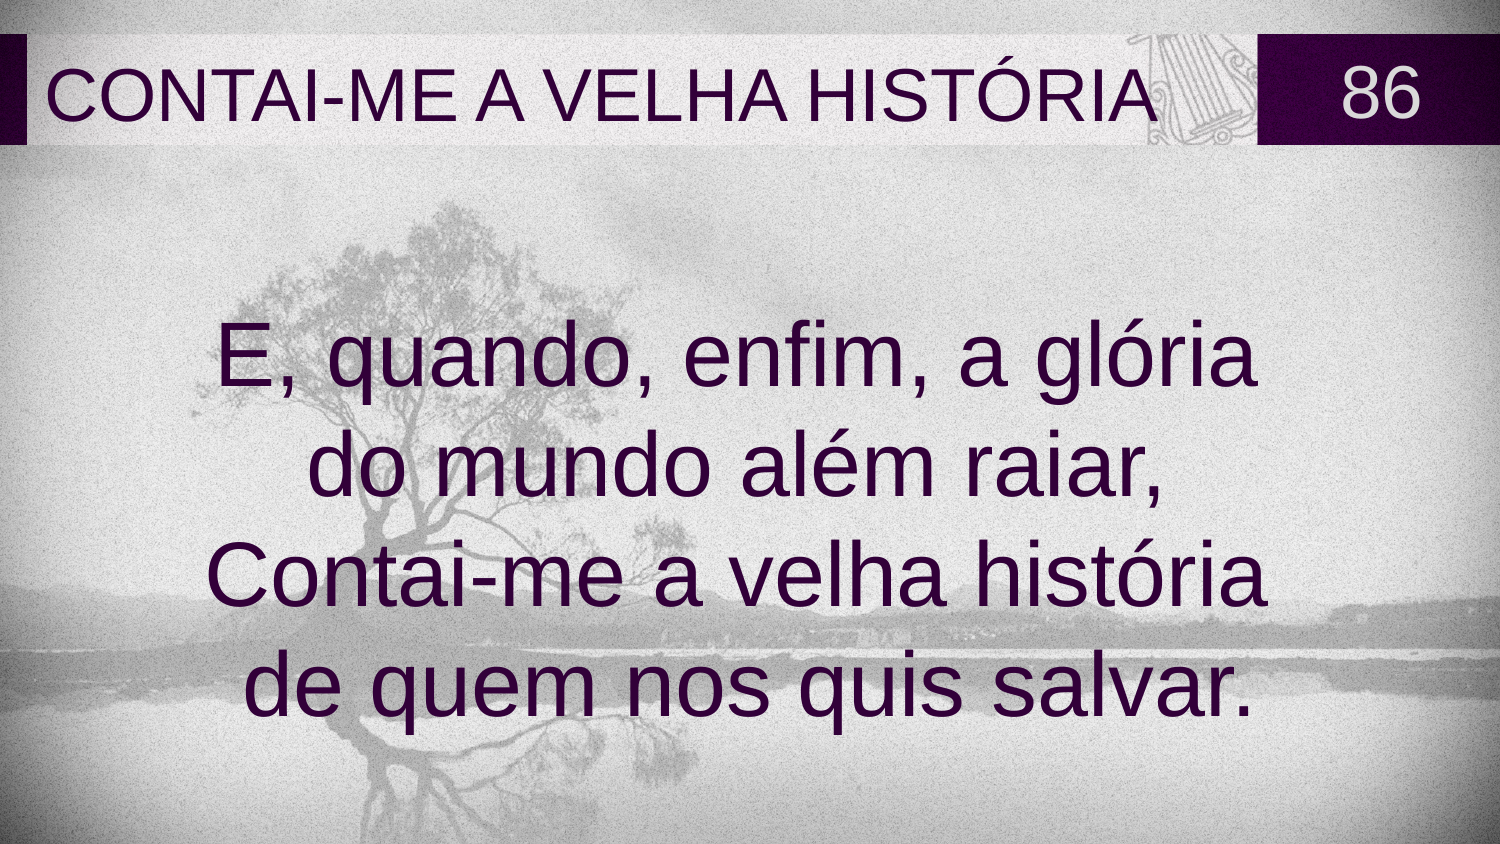

# CONTAI-ME A VELHA HISTÓRIA
86
E, quando, enfim, a glória
do mundo além raiar,
Contai-me a velha história
de quem nos quis salvar.